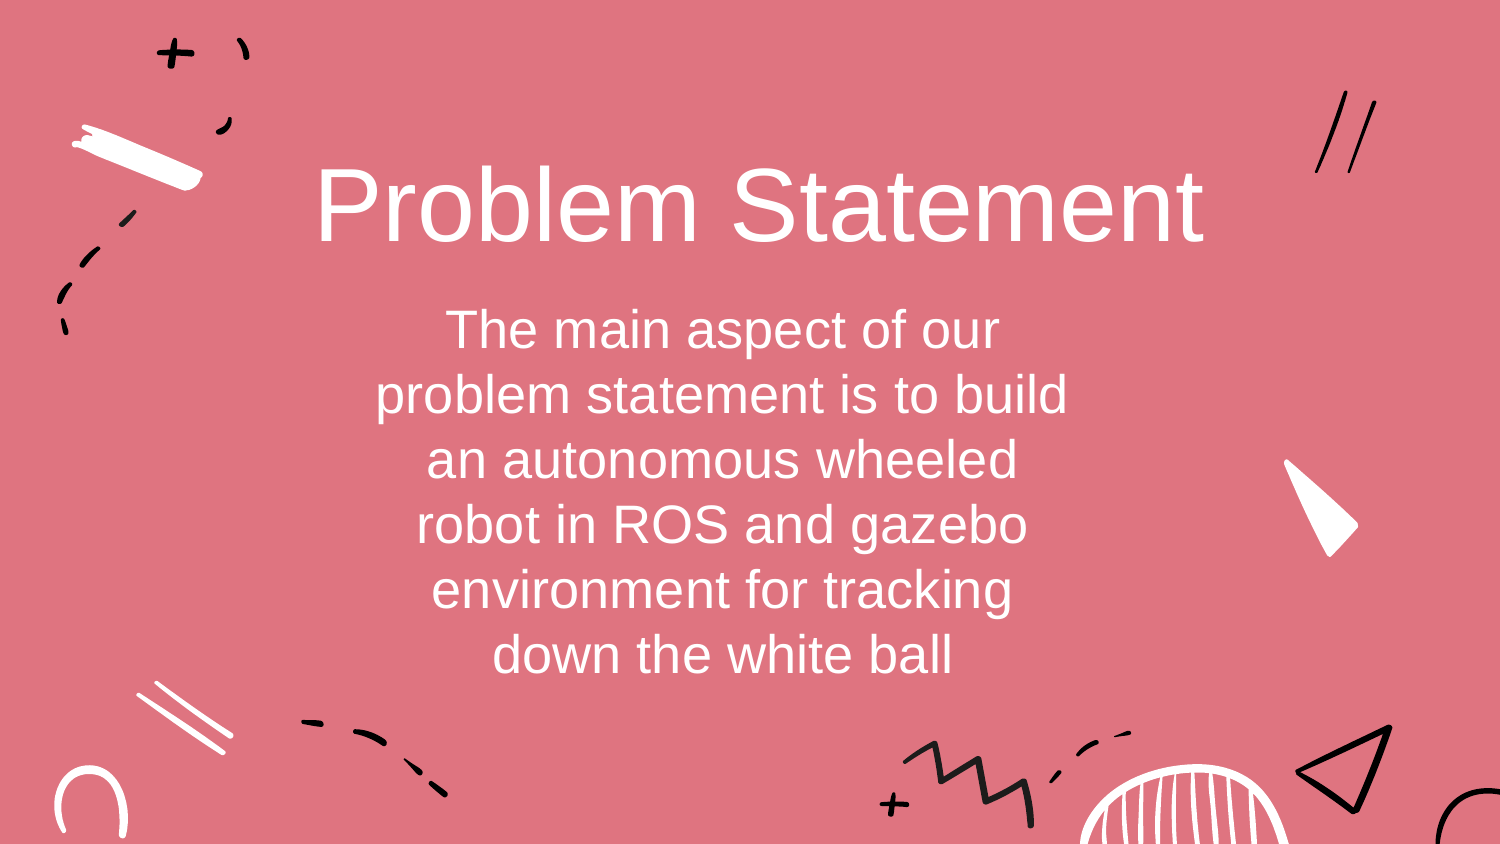

Problem Statement
# The main aspect of our problem statement is to build an autonomous wheeled robot in ROS and gazebo environment for tracking down the white ball